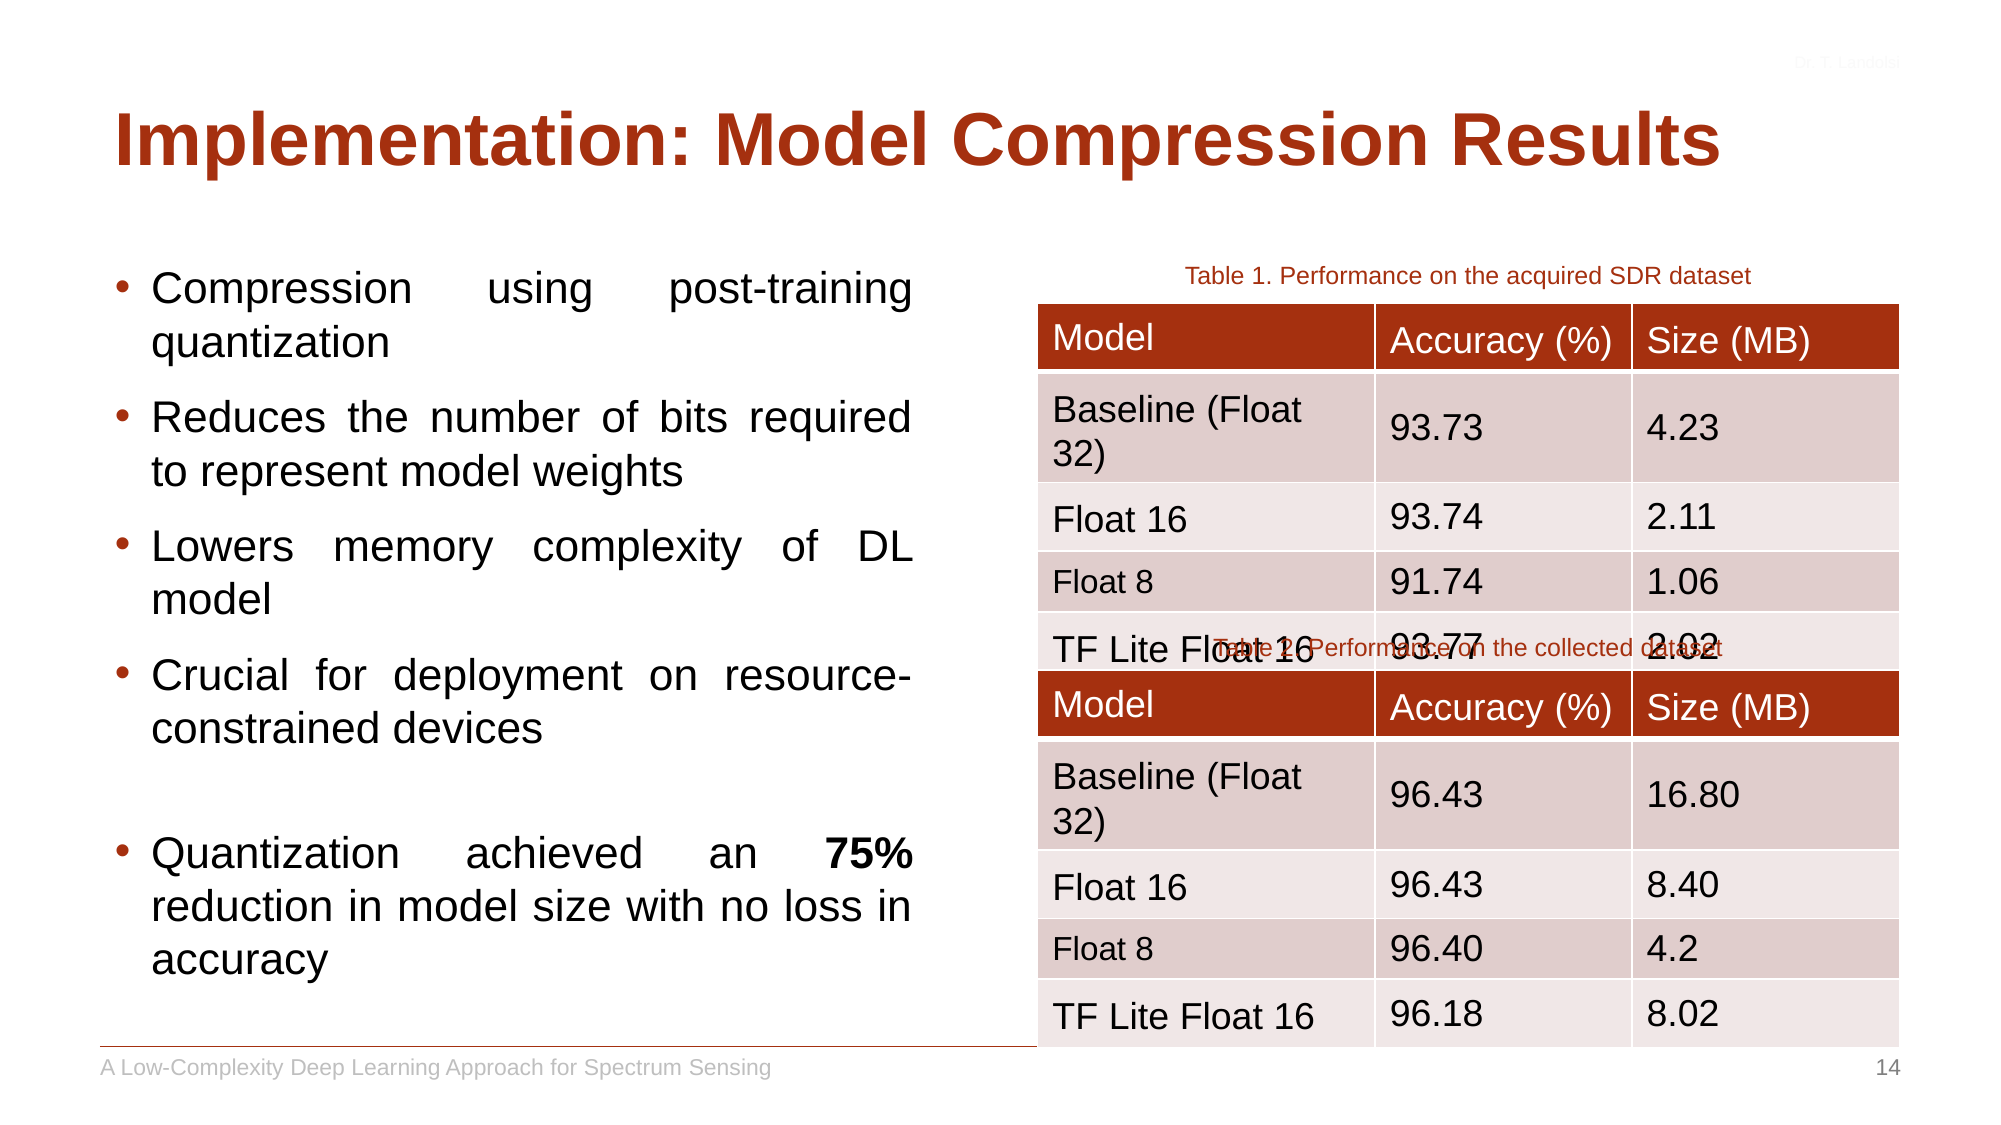

# Implementation: Model Compression Results
Table 1. Performance on the acquired SDR dataset
Compression using post-training quantization
Reduces the number of bits required to represent model weights
Lowers memory complexity of DL model
Crucial for deployment on resource-constrained devices

Quantization achieved an 75% reduction in model size with no loss in accuracy

| Model | Accuracy (%) | Size (MB) |
| --- | --- | --- |
| Baseline (Float 32) | 93.73 | 4.23 |
| Float 16 | 93.74 | 2.11 |
| Float 8 | 91.74 | 1.06 |
| TF Lite Float 16 | 93.77 | 2.02 |
Table 2. Performance on the collected dataset
| Model | Accuracy (%) | Size (MB) |
| --- | --- | --- |
| Baseline (Float 32) | 96.43 | 16.80 |
| Float 16 | 96.43 | 8.40 |
| Float 8 | 96.40 | 4.2 |
| TF Lite Float 16 | 96.18 | 8.02 |
A Low-Complexity Deep Learning Approach for Spectrum Sensing
14